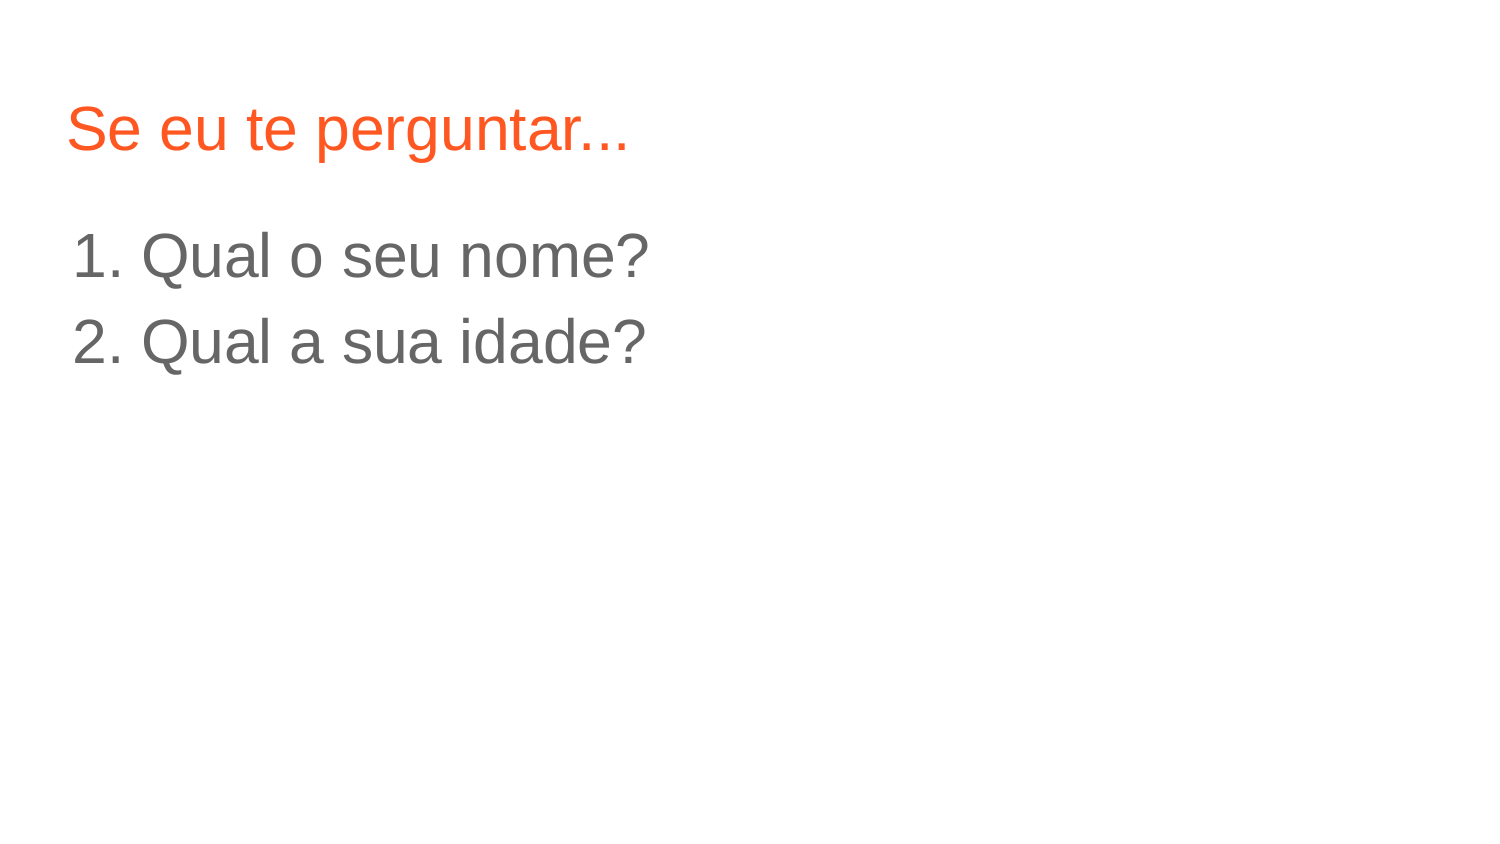

# Se eu te perguntar...
Qual o seu nome?
Qual a sua idade?